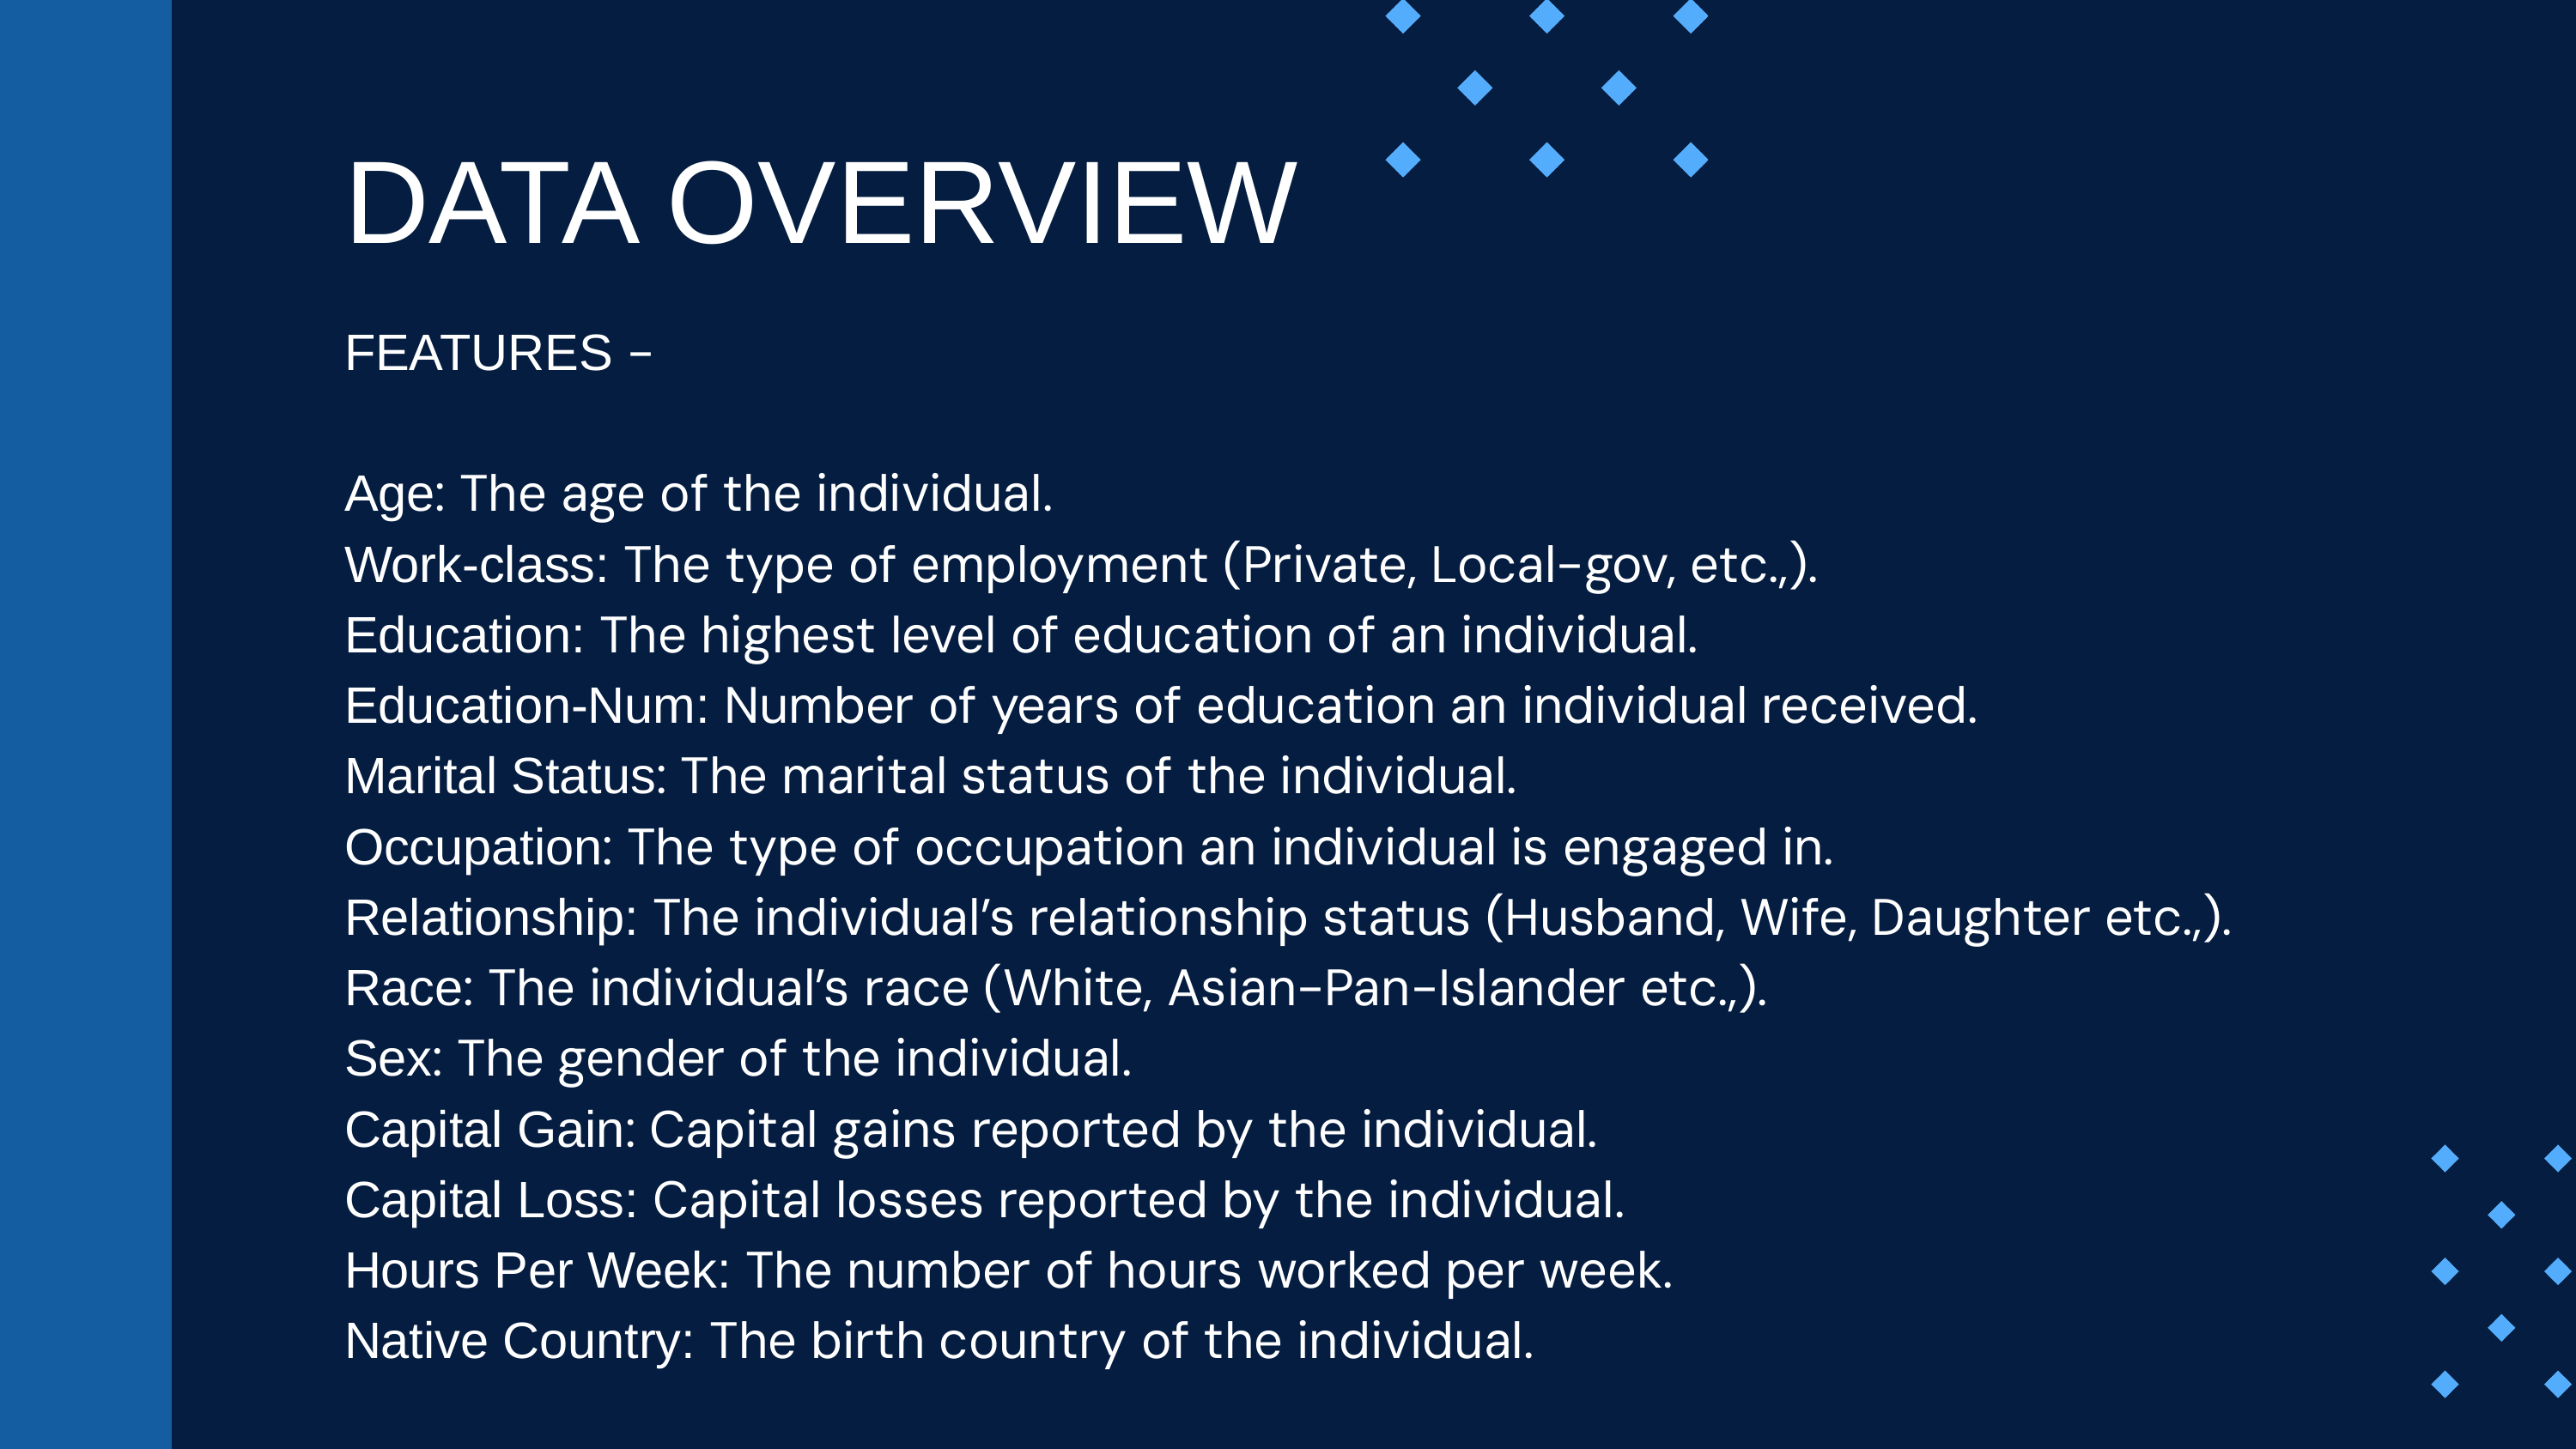

DATA OVERVIEW
FEATURES -

Age: The age of the individual.
Work-class: The type of employment (Private, Local-gov, etc.,).
Education: The highest level of education of an individual.
Education-Num: Number of years of education an individual received.
Marital Status: The marital status of the individual.
Occupation: The type of occupation an individual is engaged in.
Relationship: The individual’s relationship status (Husband, Wife, Daughter etc.,).
Race: The individual’s race (White, Asian-Pan-Islander etc.,).
Sex: The gender of the individual.
Capital Gain: Capital gains reported by the individual.
Capital Loss: Capital losses reported by the individual.
Hours Per Week: The number of hours worked per week.
Native Country: The birth country of the individual.